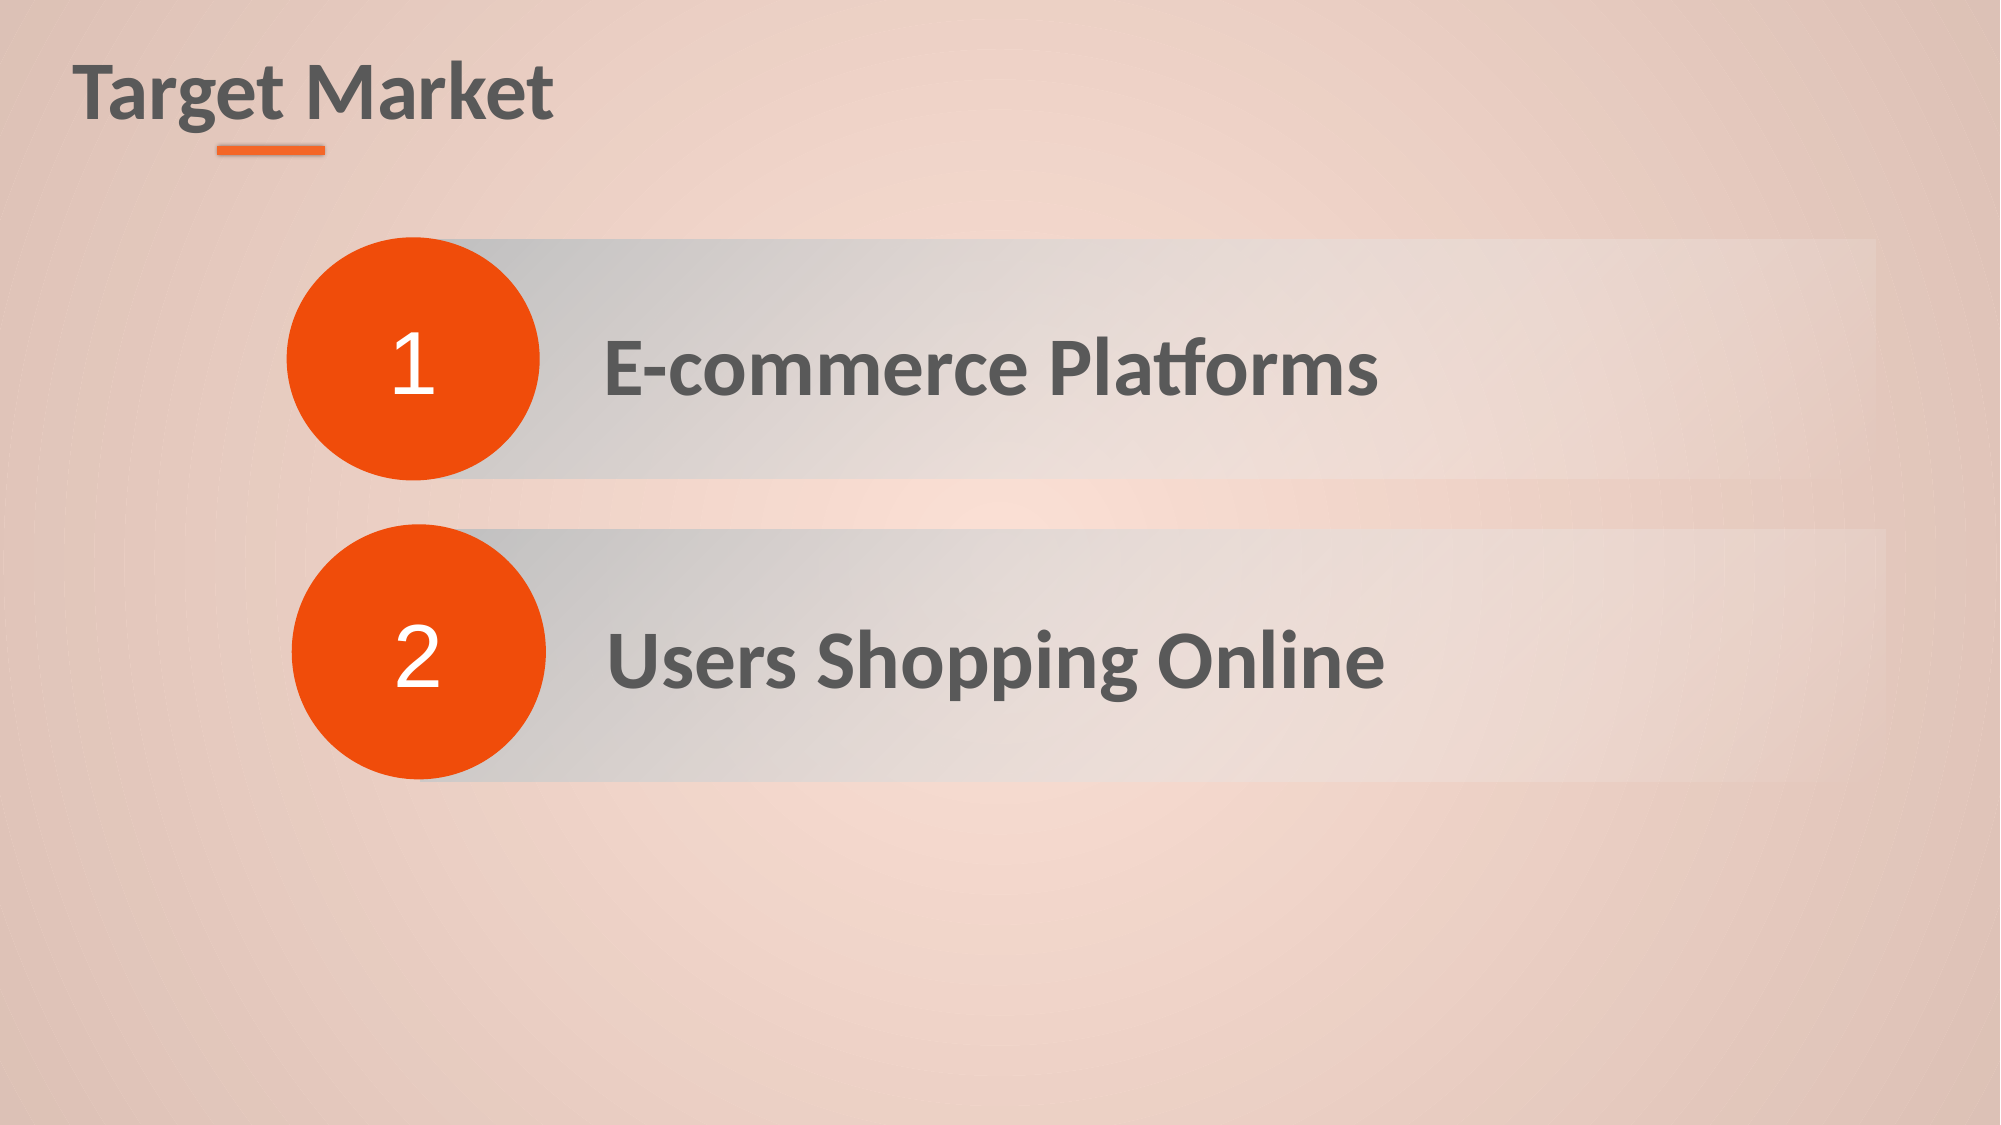

# Target Market

1

E-commerce Platforms

2

Users Shopping Online